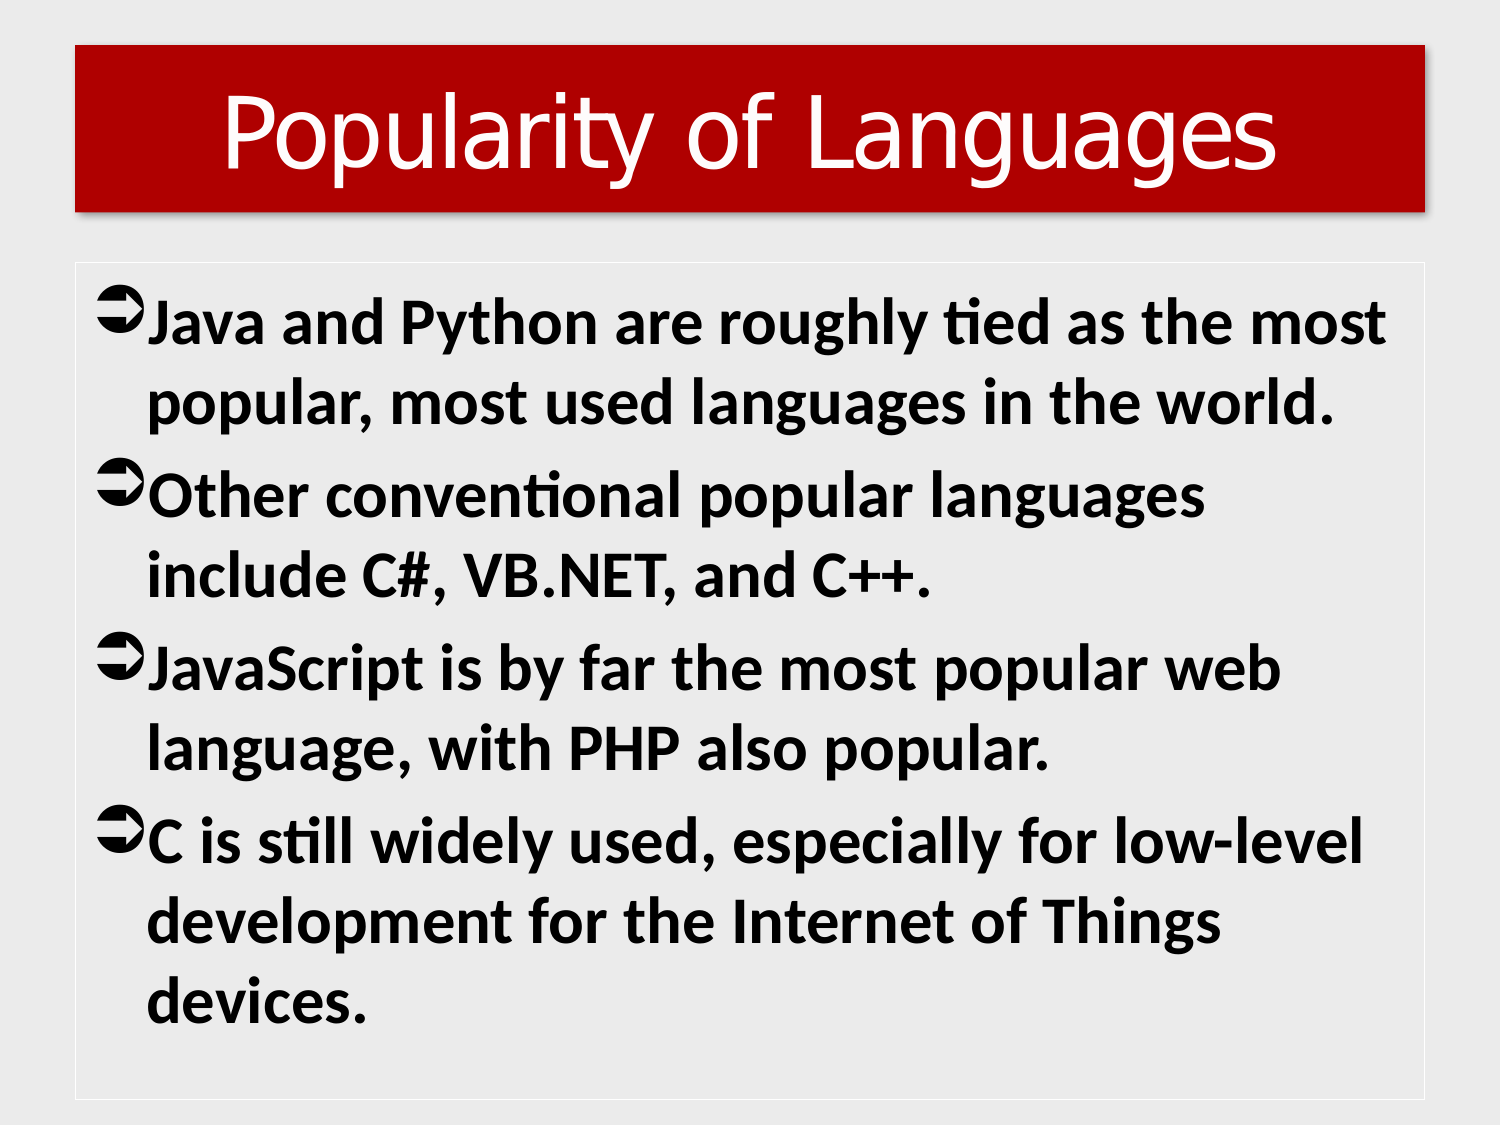

# Popularity of Languages
Java and Python are roughly tied as the most popular, most used languages in the world.
Other conventional popular languages include C#, VB.NET, and C++.
JavaScript is by far the most popular web language, with PHP also popular.
C is still widely used, especially for low-level development for the Internet of Things devices.